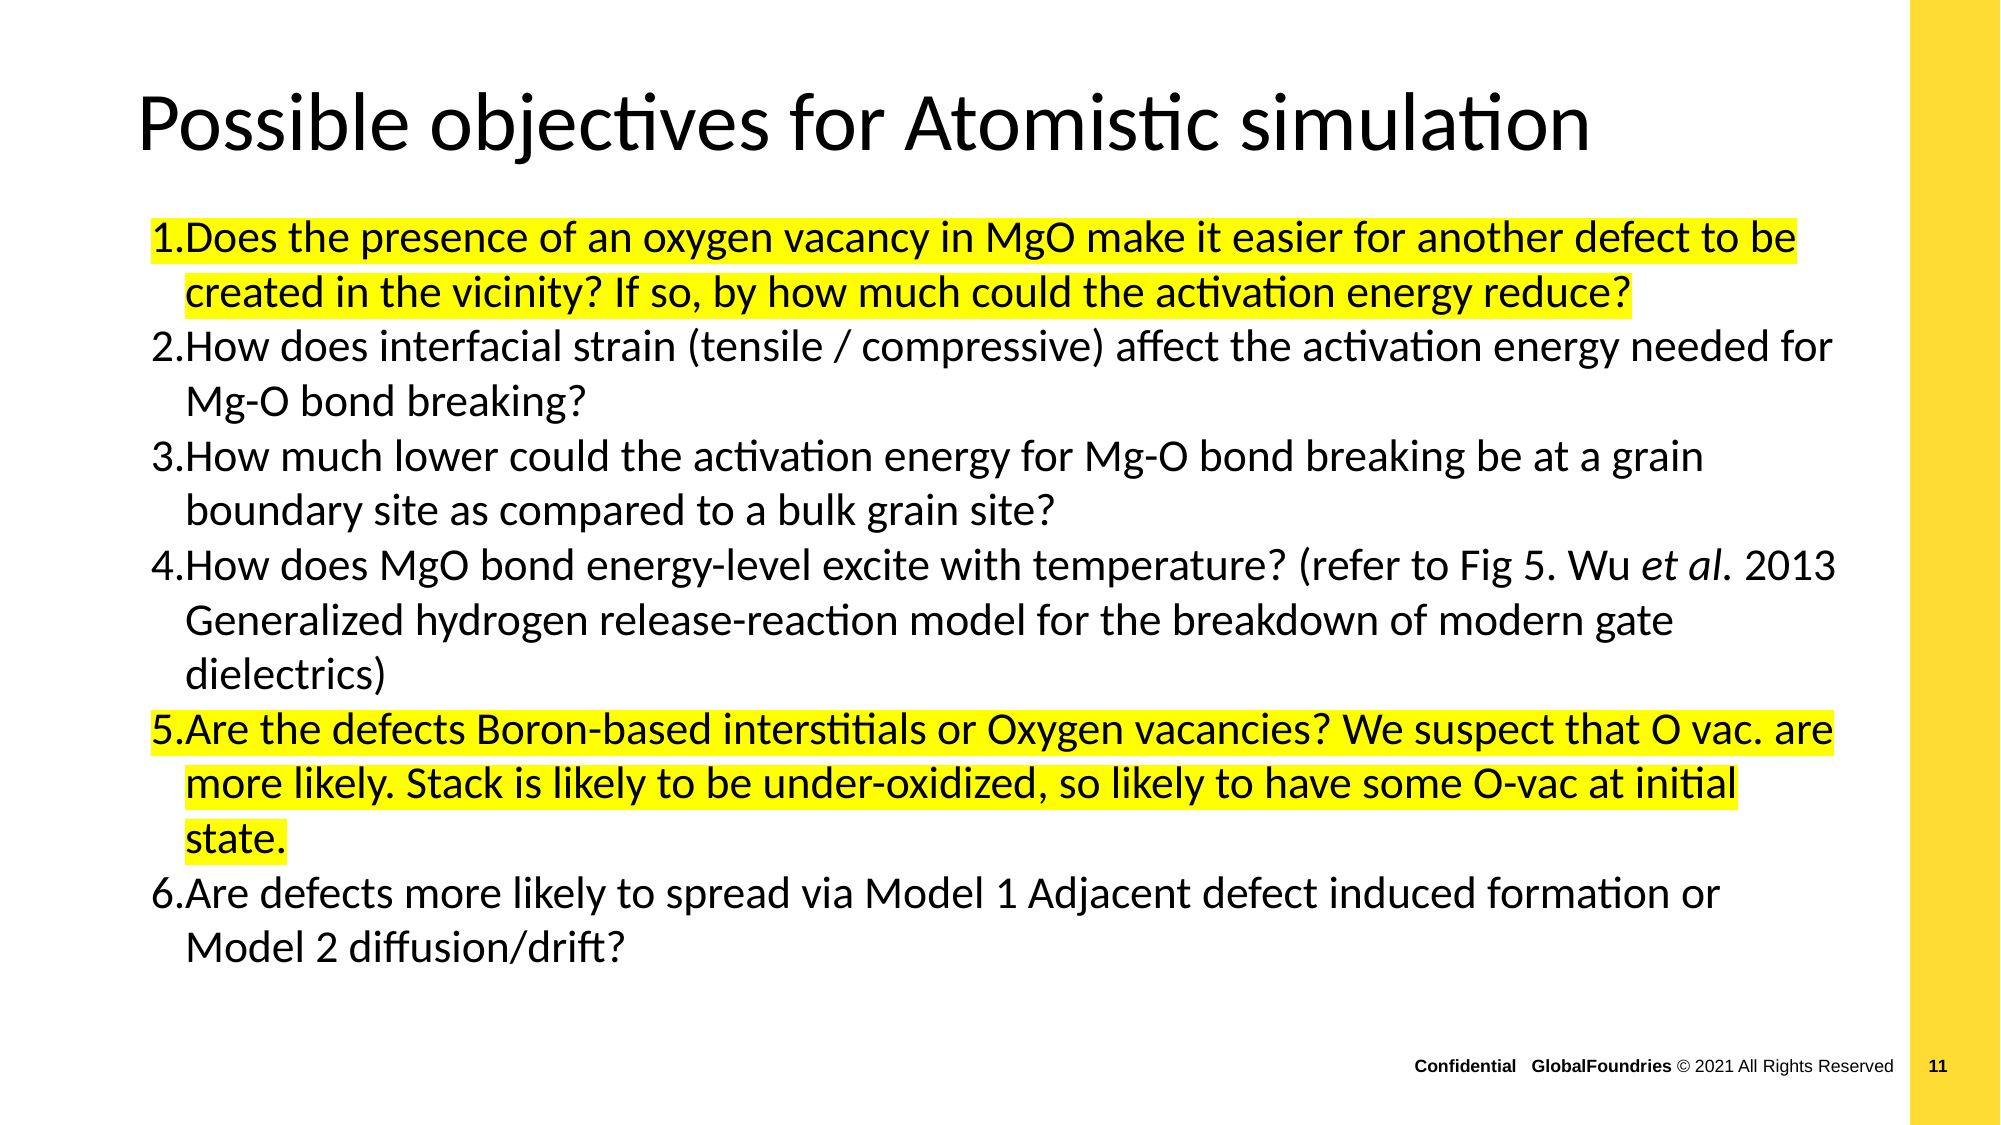

# Possible objectives for Atomistic simulation
Does the presence of an oxygen vacancy in MgO make it easier for another defect to be created in the vicinity? If so, by how much could the activation energy reduce?
How does interfacial strain (tensile / compressive) affect the activation energy needed for Mg-O bond breaking?
How much lower could the activation energy for Mg-O bond breaking be at a grain boundary site as compared to a bulk grain site?
How does MgO bond energy-level excite with temperature? (refer to Fig 5. Wu et al. 2013 Generalized hydrogen release-reaction model for the breakdown of modern gate dielectrics)
Are the defects Boron-based interstitials or Oxygen vacancies? We suspect that O vac. are more likely. Stack is likely to be under-oxidized, so likely to have some O-vac at initial state.
Are defects more likely to spread via Model 1 Adjacent defect induced formation or Model 2 diffusion/drift?